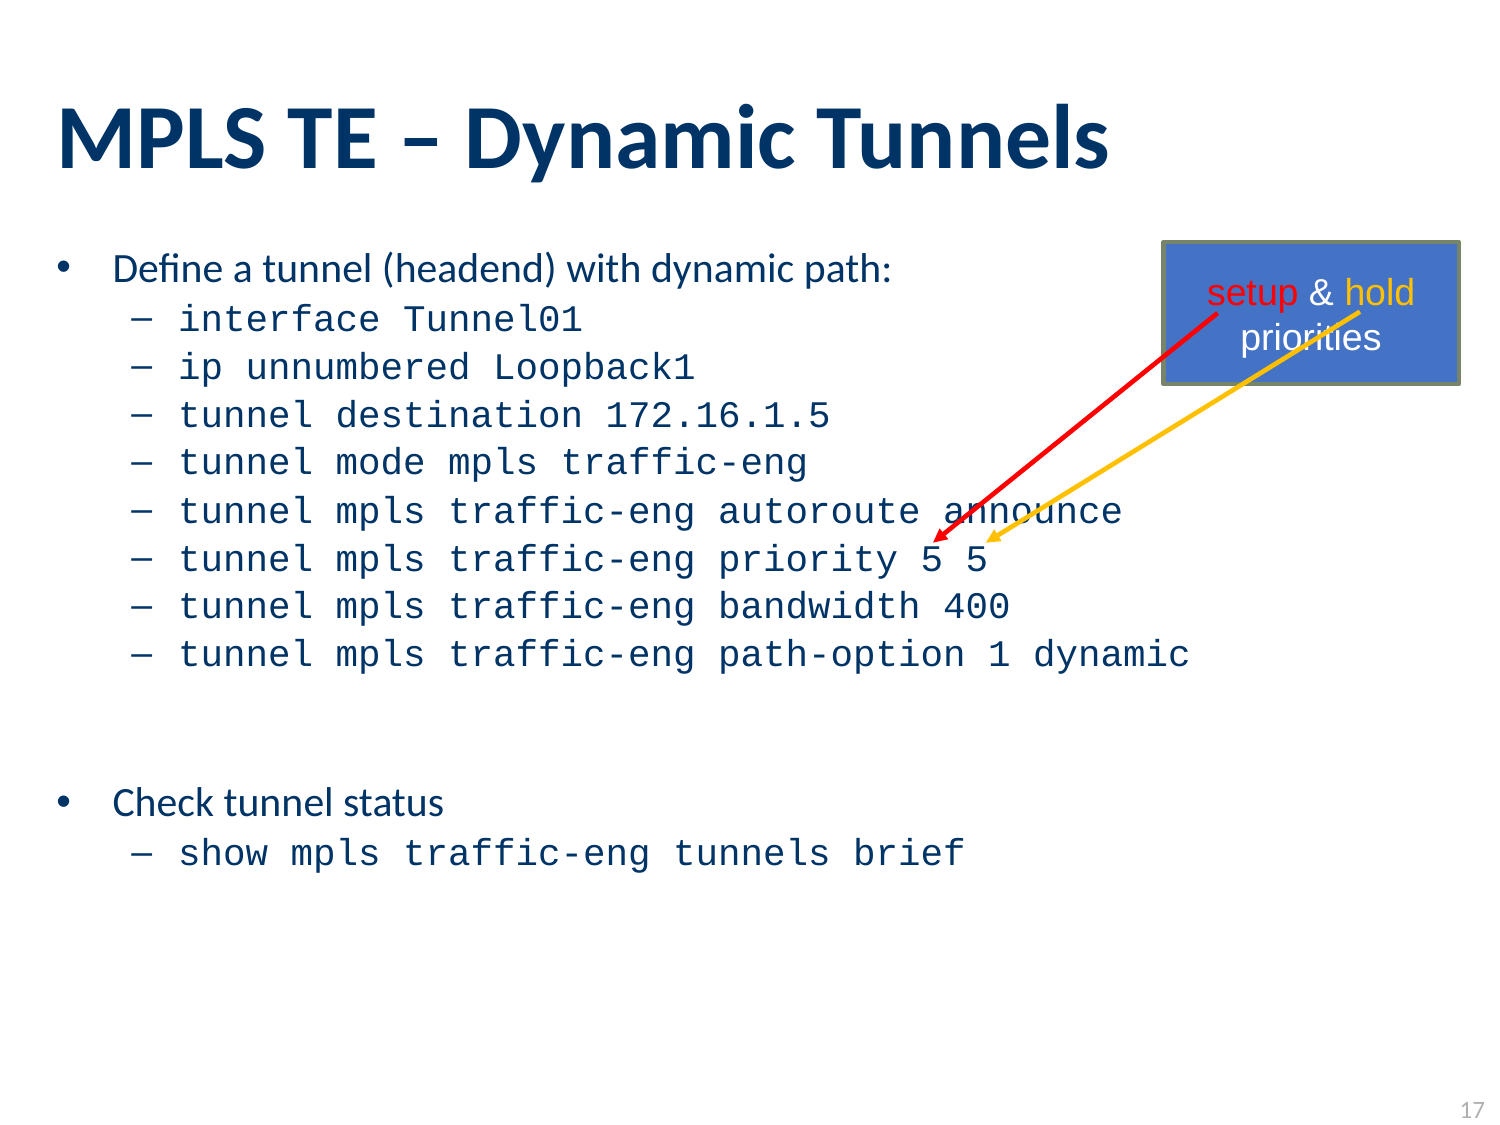

# MPLS TE – Dynamic Tunnels
Define a tunnel (headend) with dynamic path:
interface Tunnel01
ip unnumbered Loopback1
tunnel destination 172.16.1.5
tunnel mode mpls traffic-eng
tunnel mpls traffic-eng autoroute announce
tunnel mpls traffic-eng priority 5 5
tunnel mpls traffic-eng bandwidth 400
tunnel mpls traffic-eng path-option 1 dynamic

setup & hold
priorities
Check tunnel status
﻿show mpls traffic-eng tunnels brief

17